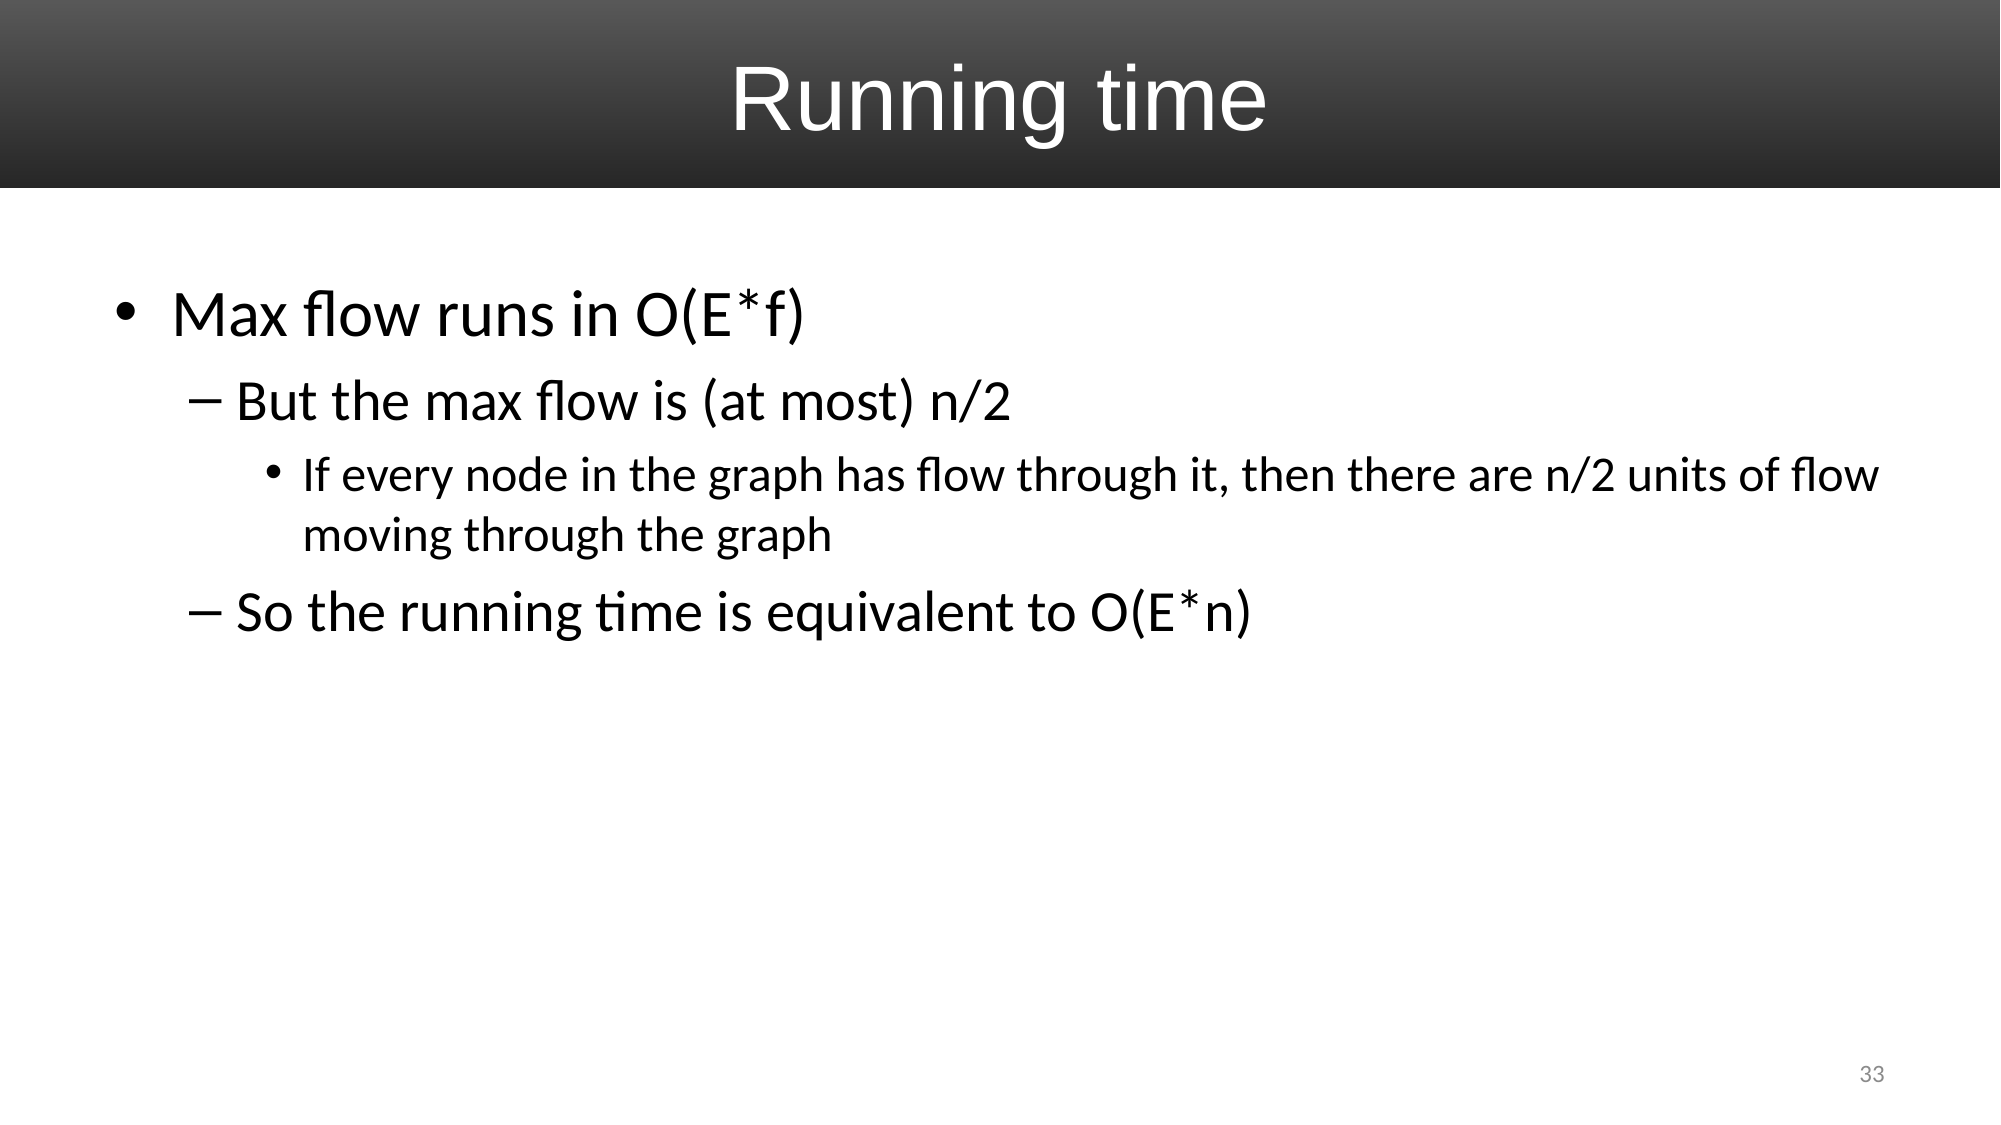

# Running time
Max flow runs in O(E*f)
But the max flow is (at most) n/2
If every node in the graph has flow through it, then there are n/2 units of flow moving through the graph
So the running time is equivalent to O(E*n)
33